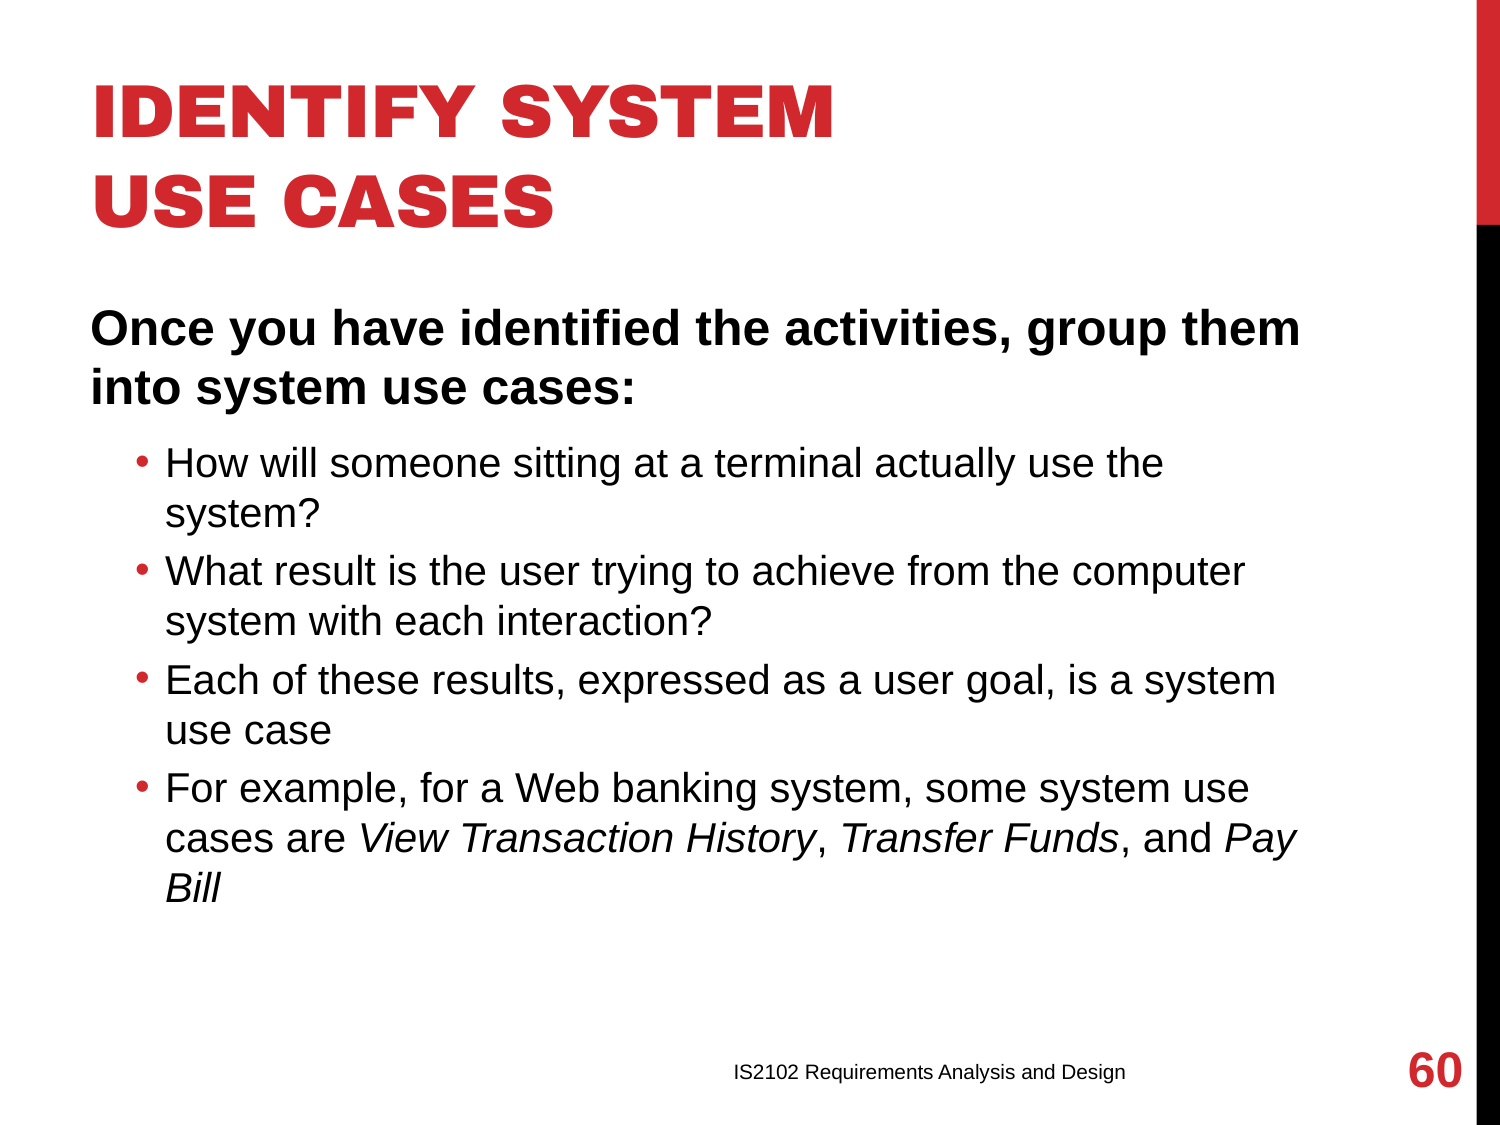

# Identify System Use Cases
Once you have identified the activities, group them into system use cases:
How will someone sitting at a terminal actually use the system?
What result is the user trying to achieve from the computer system with each interaction?
Each of these results, expressed as a user goal, is a system use case
For example, for a Web banking system, some system use cases are View Transaction History, Transfer Funds, and Pay Bill
60
IS2102 Requirements Analysis and Design